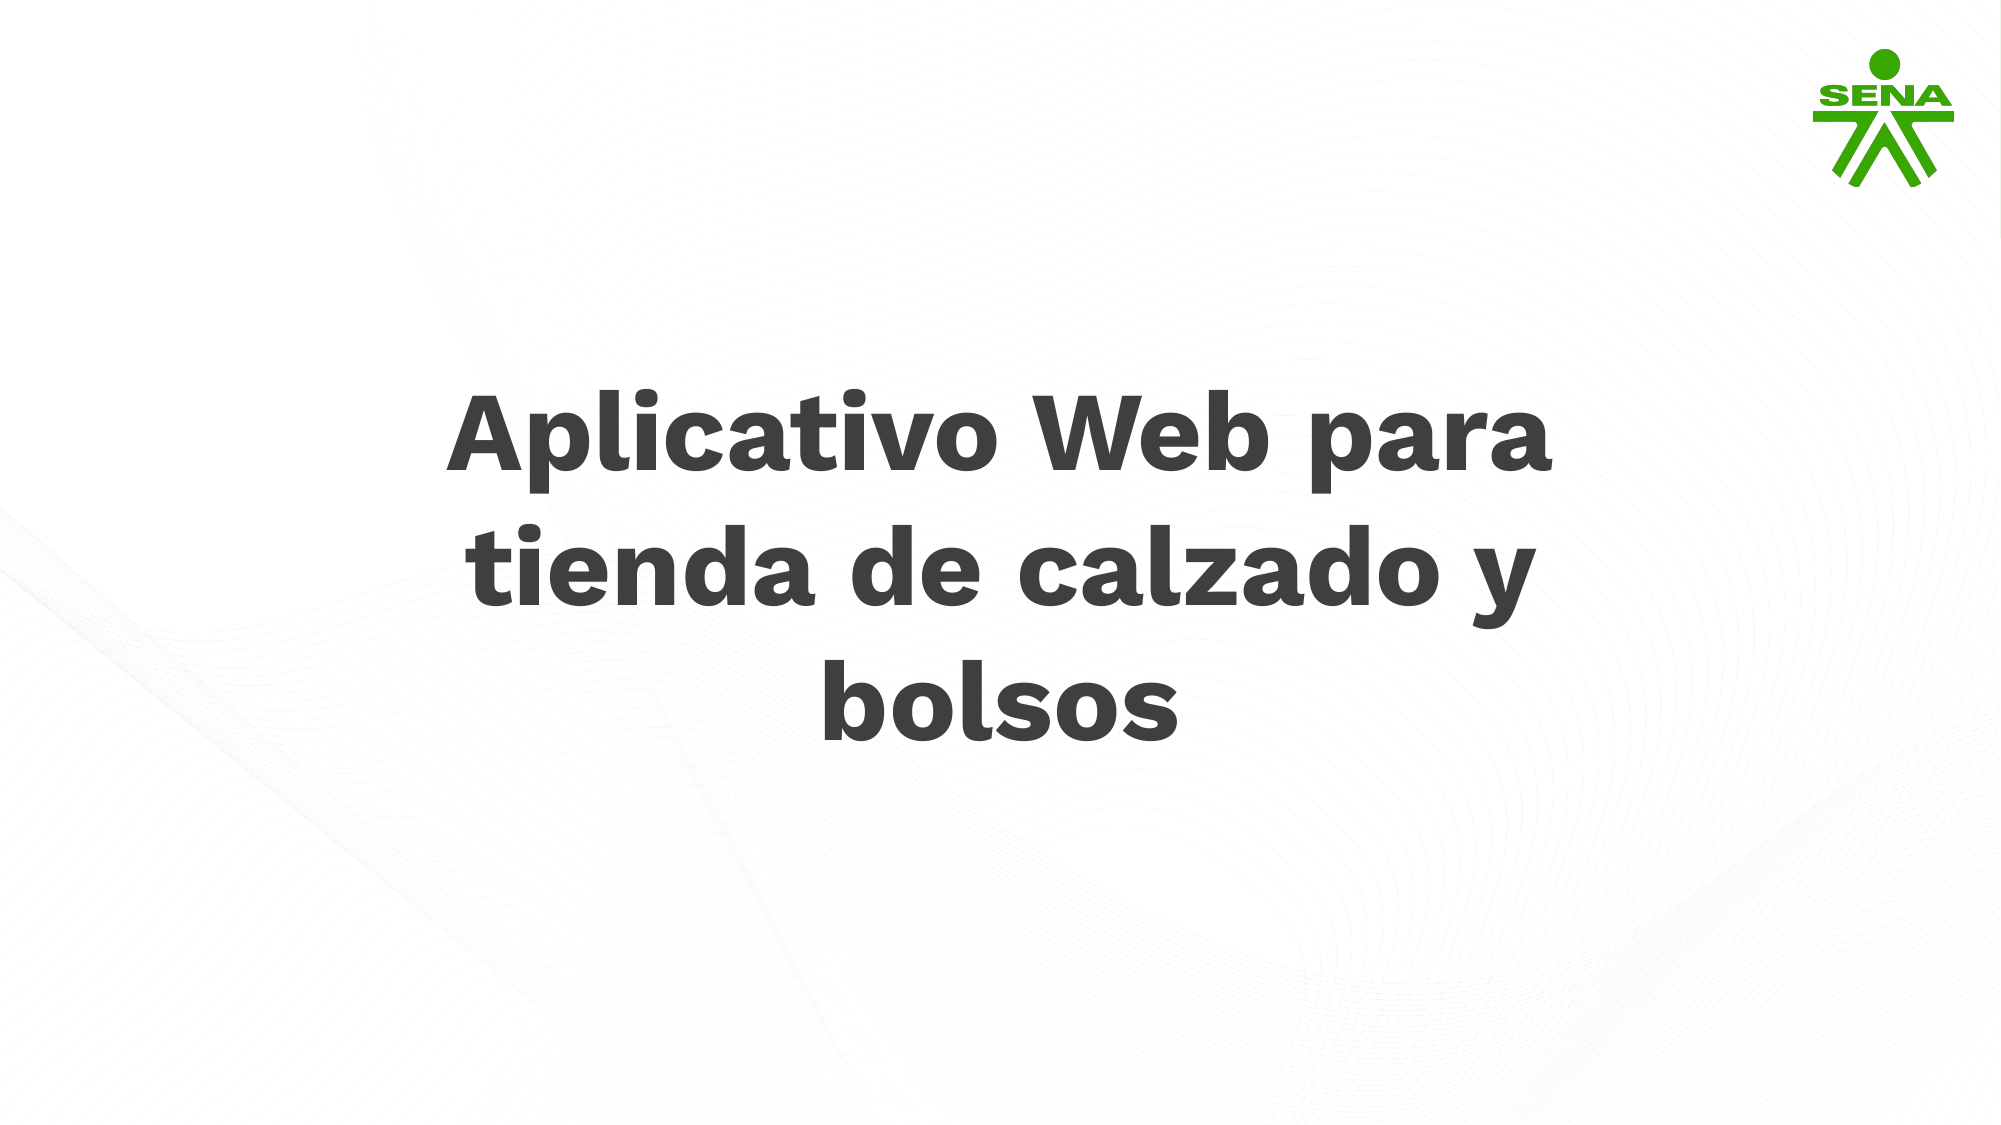

Aplicativo Web para tienda de calzado y bolsos